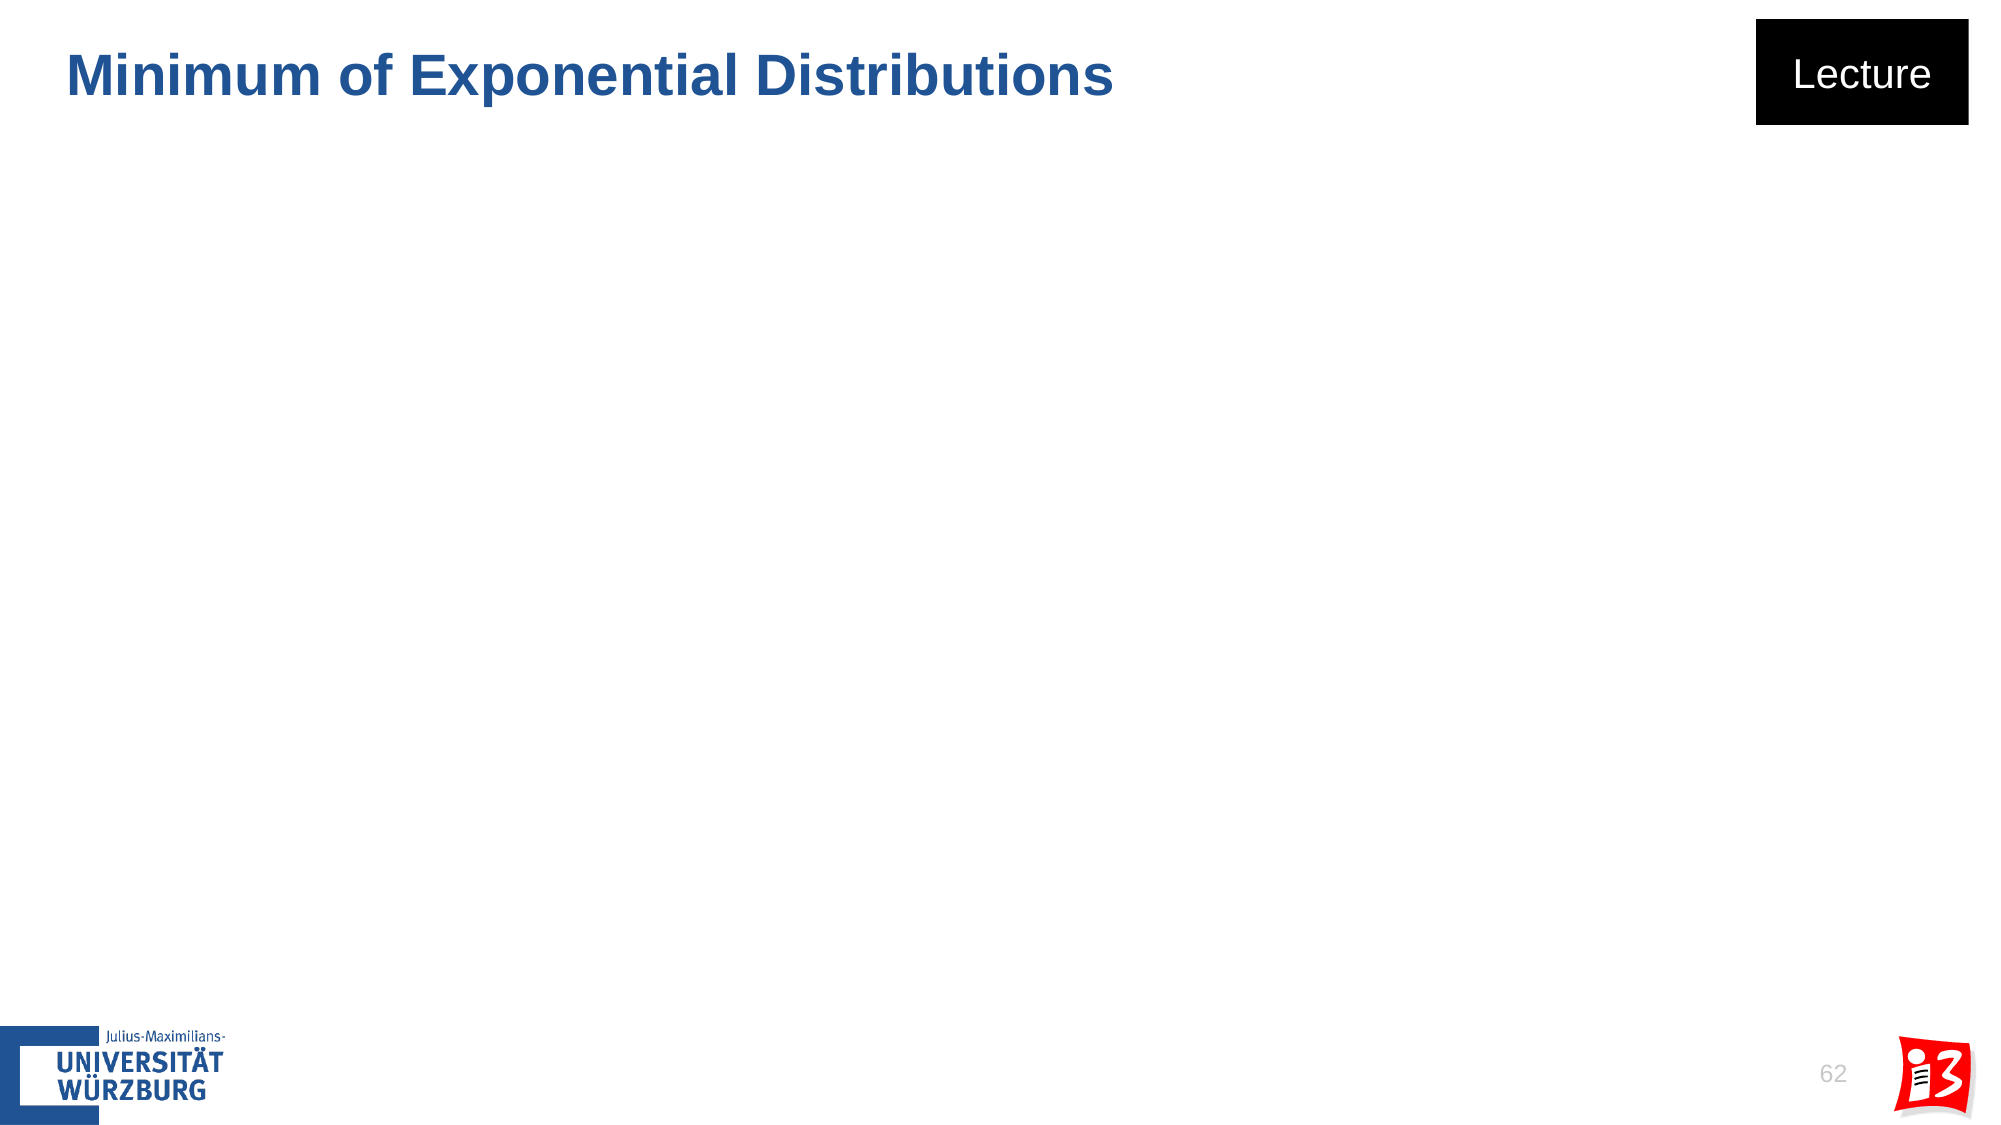

# Minimum of Exponential Distributions
Lecture

62